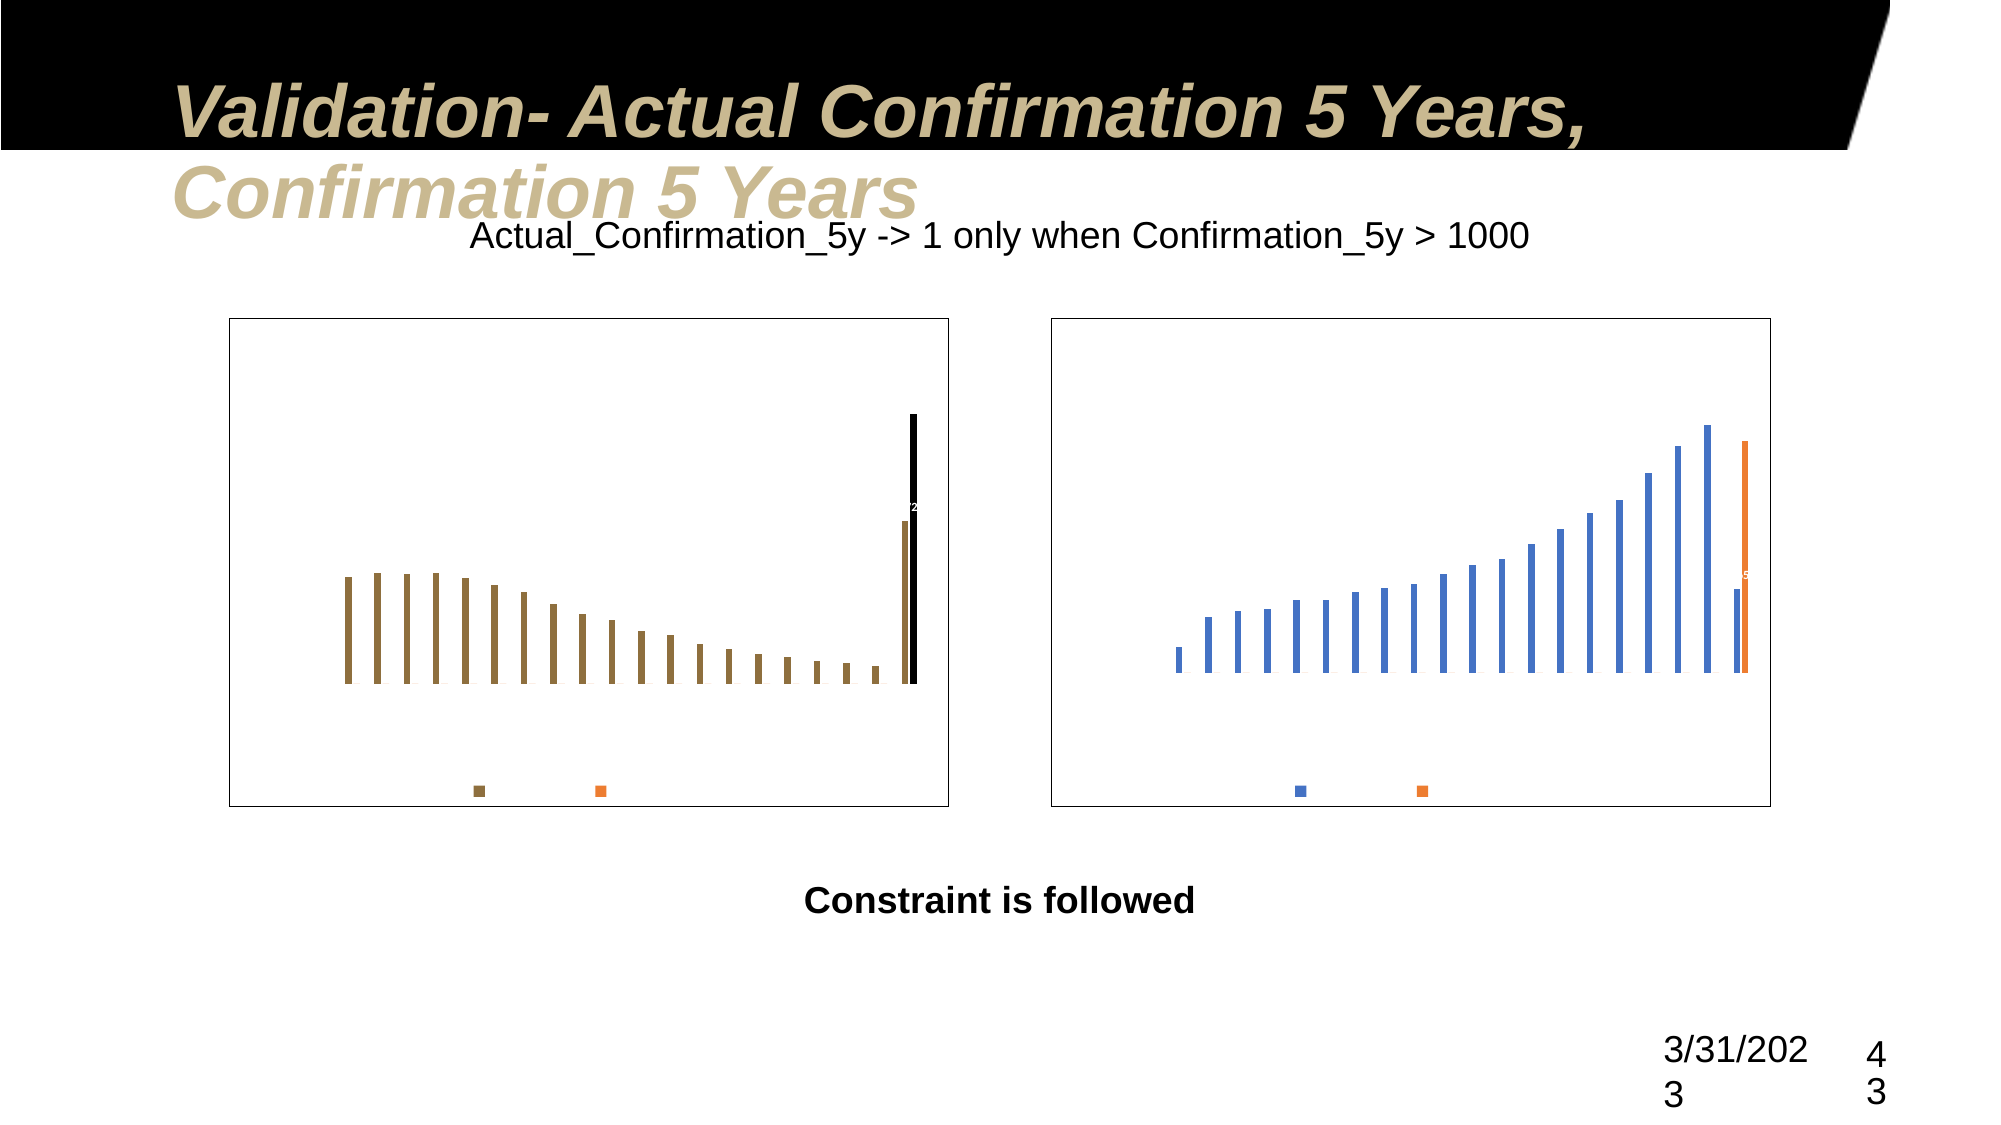

# Validation- Actual Confirmation 5 Years, Confirmation 5 Years
Actual_Confirmation_5y -> 1 only when Confirmation_5y > 1000

### Chart: Synthetic Data

| Category | Frequency 0 | Frequency 1 |
|---|---|---|
| 0 | 575.0 | 0.0 |
| 1 | 1243.0 | 0.0 |
| 2 | 1380.0 | 0.0 |
| 3 | 1415.0 | 0.0 |
| 4 | 1609.0 | 0.0 |
| 5 | 1626.0 | 0.0 |
| 6 | 1801.0 | 0.0 |
| 7 | 1888.0 | 0.0 |
| 8 | 1978.0 | 0.0 |
| 9 | 2185.0 | 0.0 |
| 10 | 2396.0 | 0.0 |
| 11 | 2524.0 | 0.0 |
| 12 | 2865.0 | 0.0 |
| 13 | 3194.0 | 0.0 |
| 14 | 3551.0 | 0.0 |
| 15 | 3847.0 | 0.0 |
| 16 | 4447.0 | 0.0 |
| 17 | 5034.0 | 0.0 |
| 18 | 5509.0 | 0.0 |
| 19 | 1865.0 | 5138.0 |

### Chart: Real Data

| Category | Frequency 0 | Frequency 1 |
|---|---|---|
| 0 | 3594.0 | 0.0 |
| 1 | 3716.0 | 0.0 |
| 2 | 3677.0 | 0.0 |
| 3 | 3704.0 | 0.0 |
| 4 | 3556.0 | 0.0 |
| 5 | 3298.0 | 0.0 |
| 6 | 3075.0 | 0.0 |
| 7 | 2671.0 | 0.0 |
| 8 | 2331.0 | 0.0 |
| 9 | 2122.0 | 0.0 |
| 10 | 1761.0 | 0.0 |
| 11 | 1616.0 | 0.0 |
| 12 | 1312.0 | 0.0 |
| 13 | 1156.0 | 0.0 |
| 14 | 988.0 | 0.0 |
| 15 | 897.0 | 0.0 |
| 16 | 765.0 | 0.0 |
| 17 | 694.0 | 0.0 |
| 18 | 589.0 | 0.0 |
| 19 | 5472.0 | 9076.0 |
Constraint is followed
43
3/31/2023